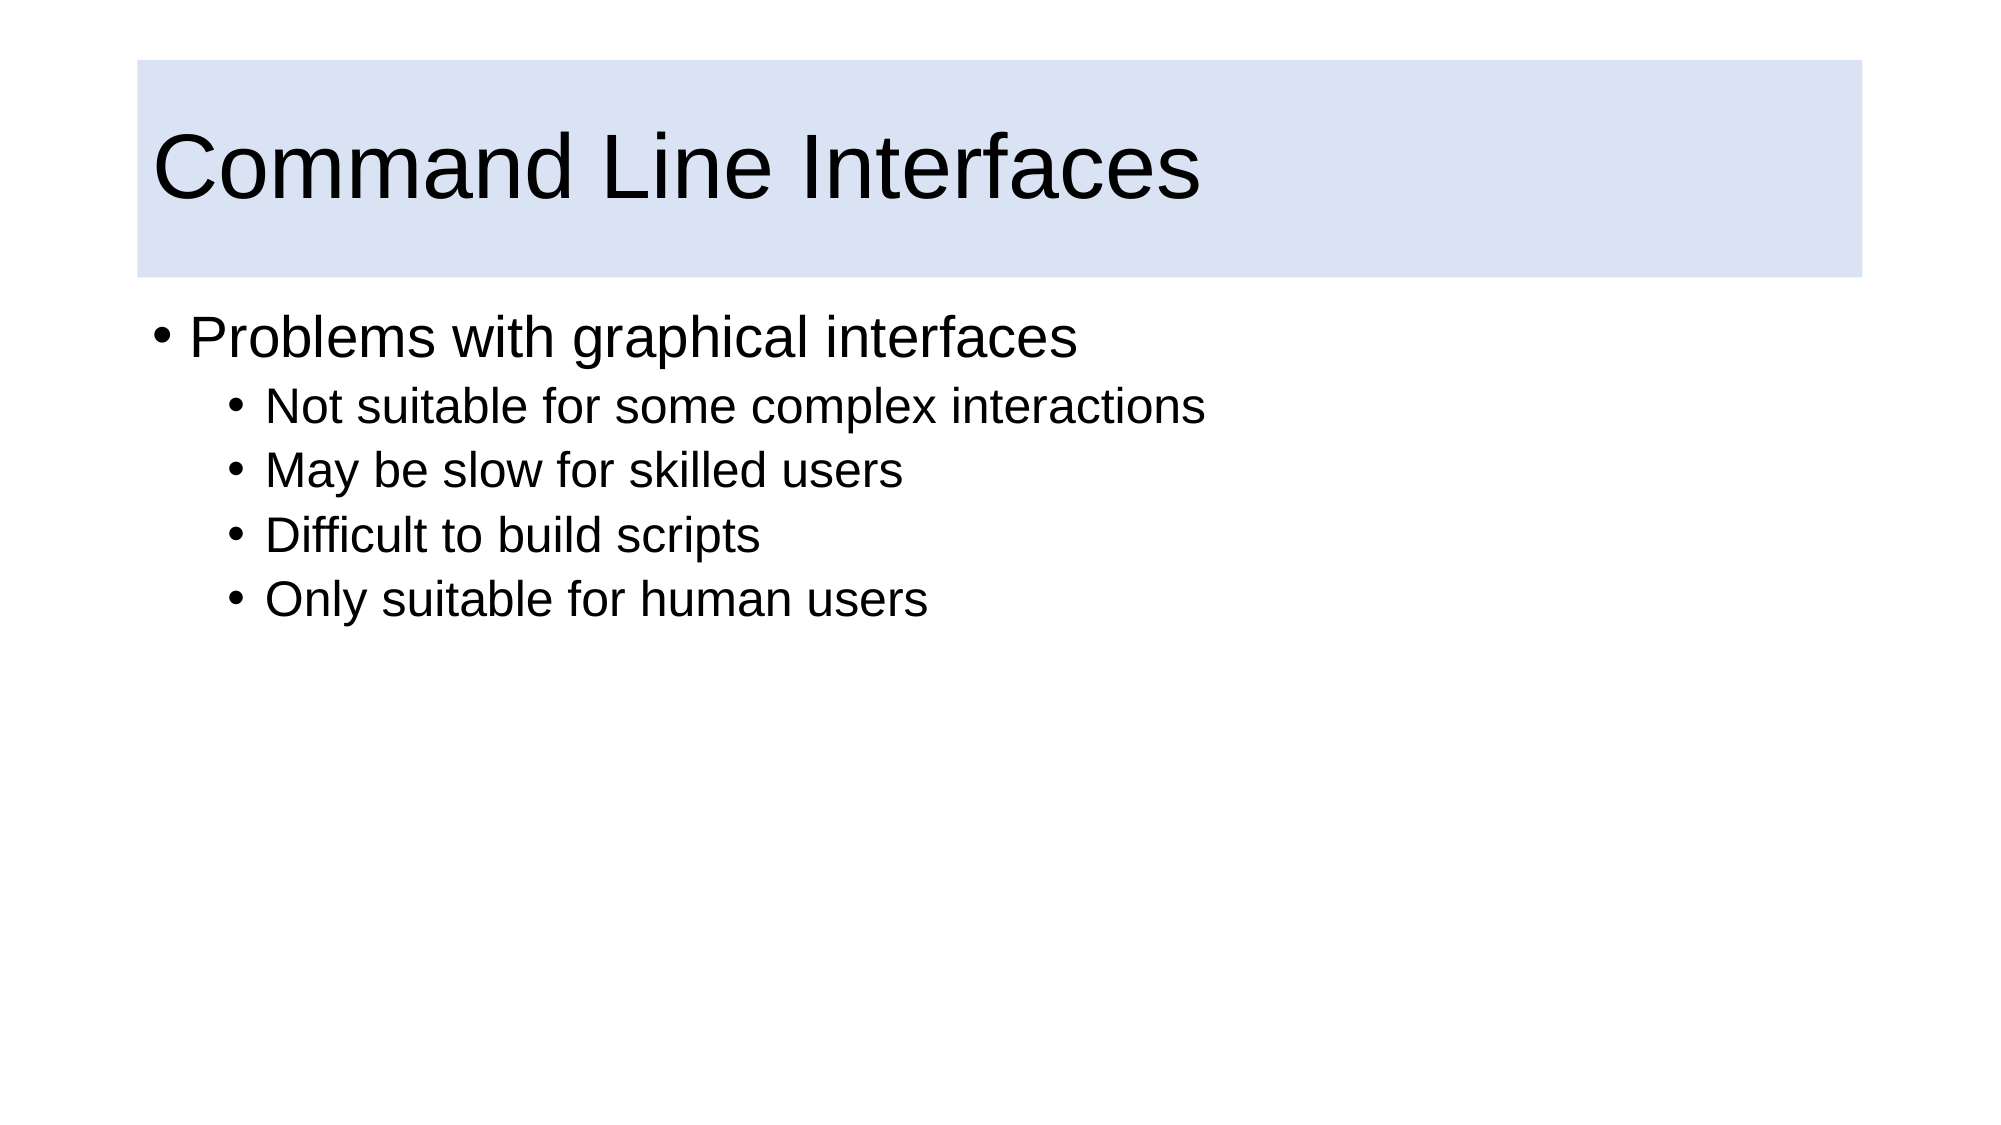

# Command Line Interfaces
Problems with graphical interfaces
Not suitable for some complex interactions
May be slow for skilled users
Difficult to build scripts
Only suitable for human users